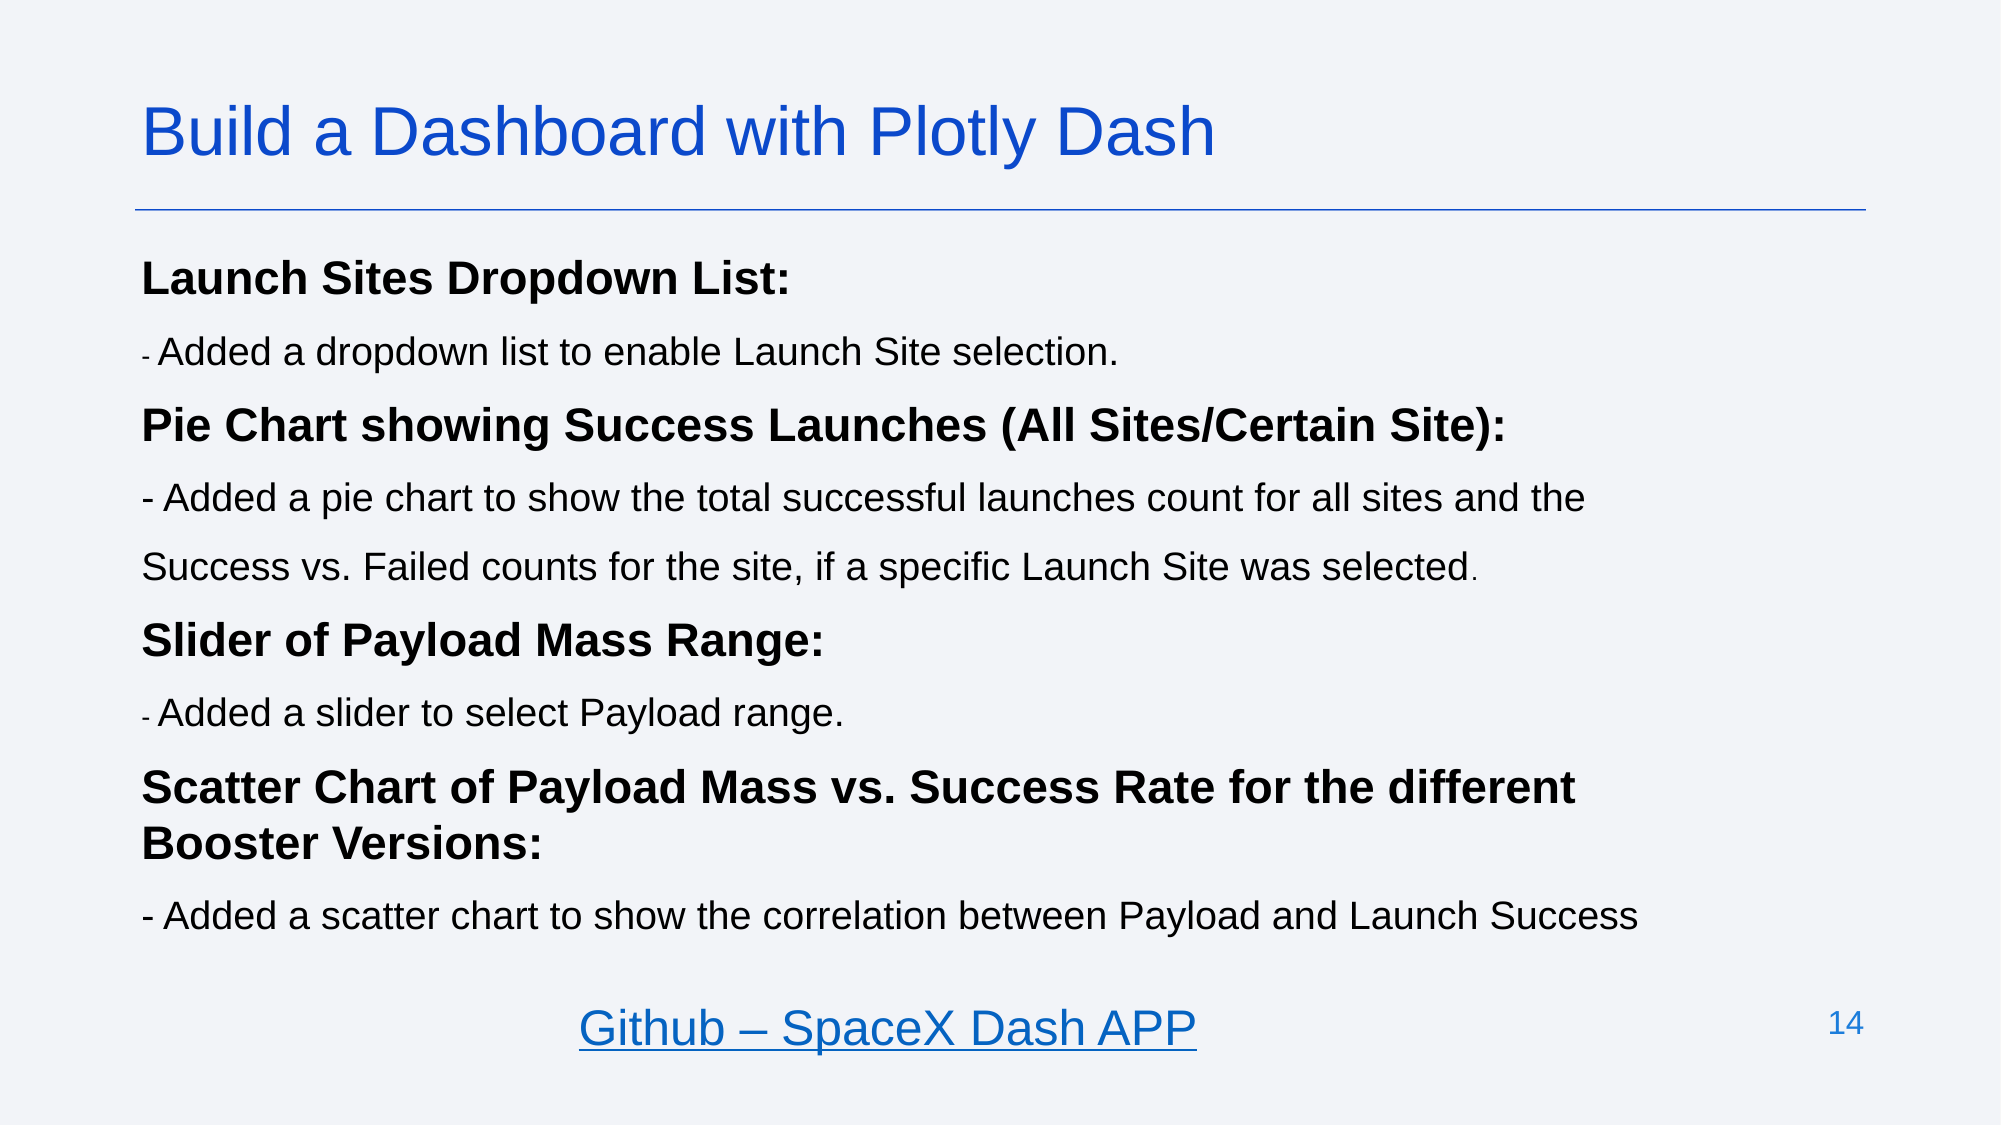

Build a Dashboard with Plotly Dash
Launch Sites Dropdown List:
- Added a dropdown list to enable Launch Site selection.
Pie Chart showing Success Launches (All Sites/Certain Site):
- Added a pie chart to show the total successful launches count for all sites and the
Success vs. Failed counts for the site, if a specific Launch Site was selected.
Slider of Payload Mass Range:
- Added a slider to select Payload range.
Scatter Chart of Payload Mass vs. Success Rate for the different Booster Versions:
- Added a scatter chart to show the correlation between Payload and Launch Success
Github – SpaceX Dash APP
14